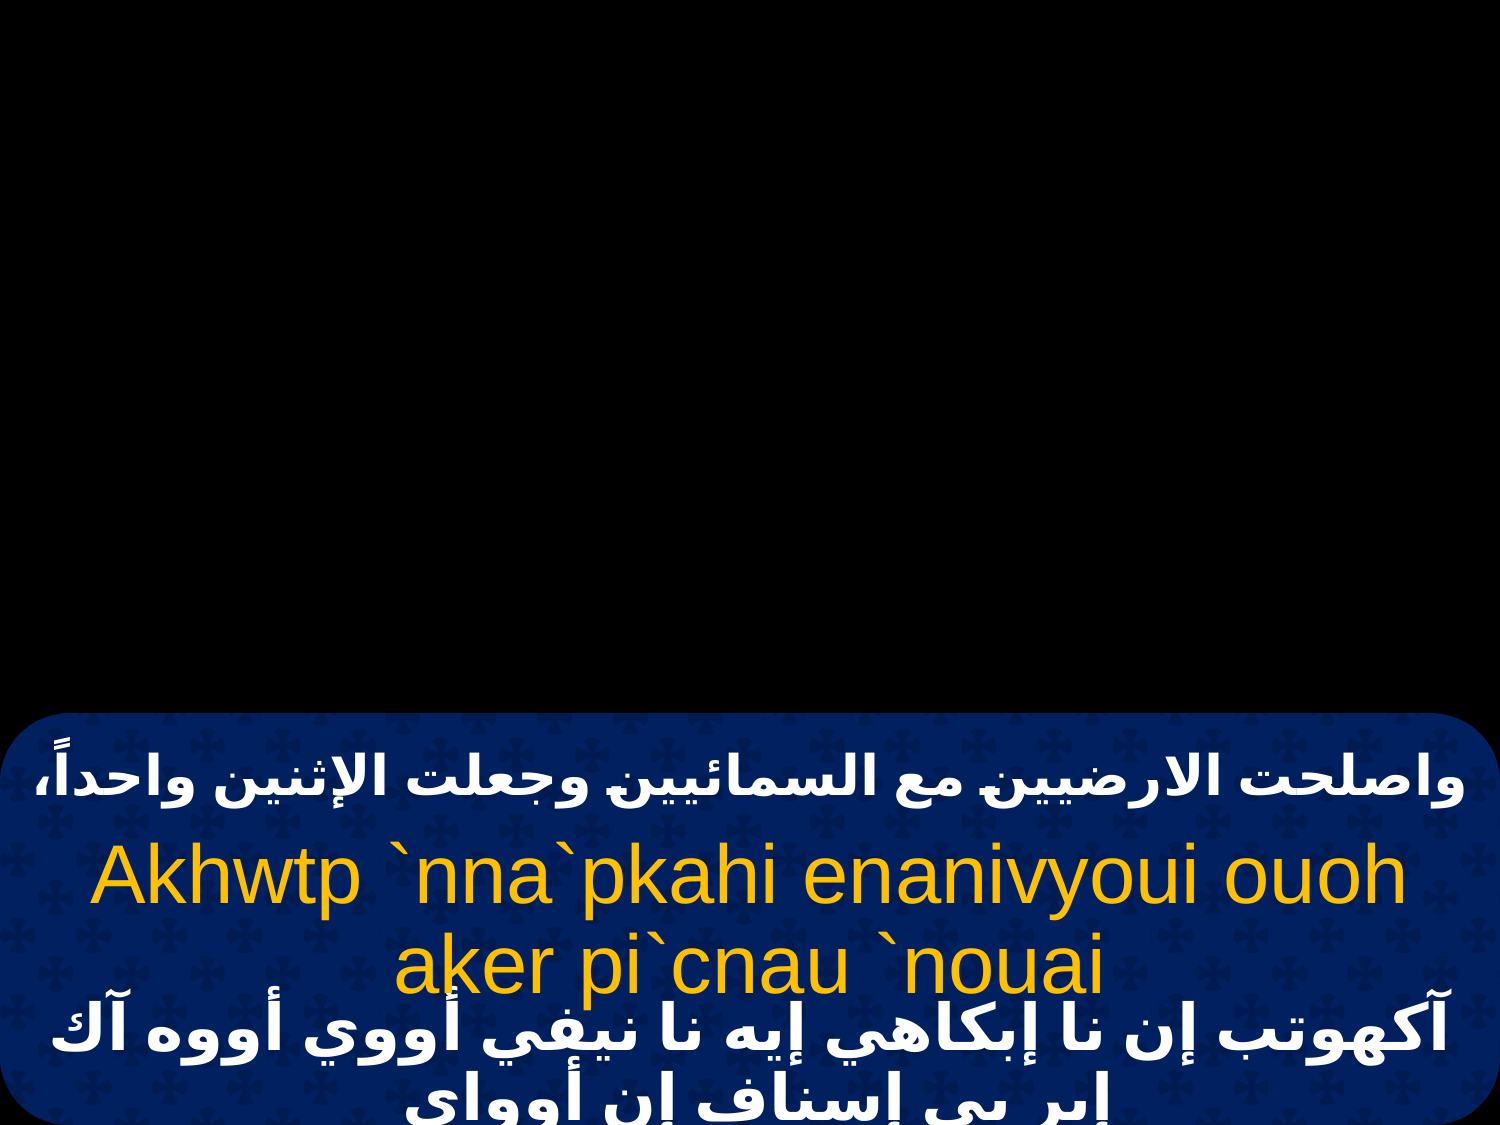

# واصلحت الارضيين مع السمائيين وجعلت الإثنين واحداً،
Akhwtp `nna`pkahi enanivyoui ouoh aker pi`cnau `nouai
آكهوتب إن نا إبكاهي إيه نا نيفي أووي أووه آك إير بي إسناف إن أوواى